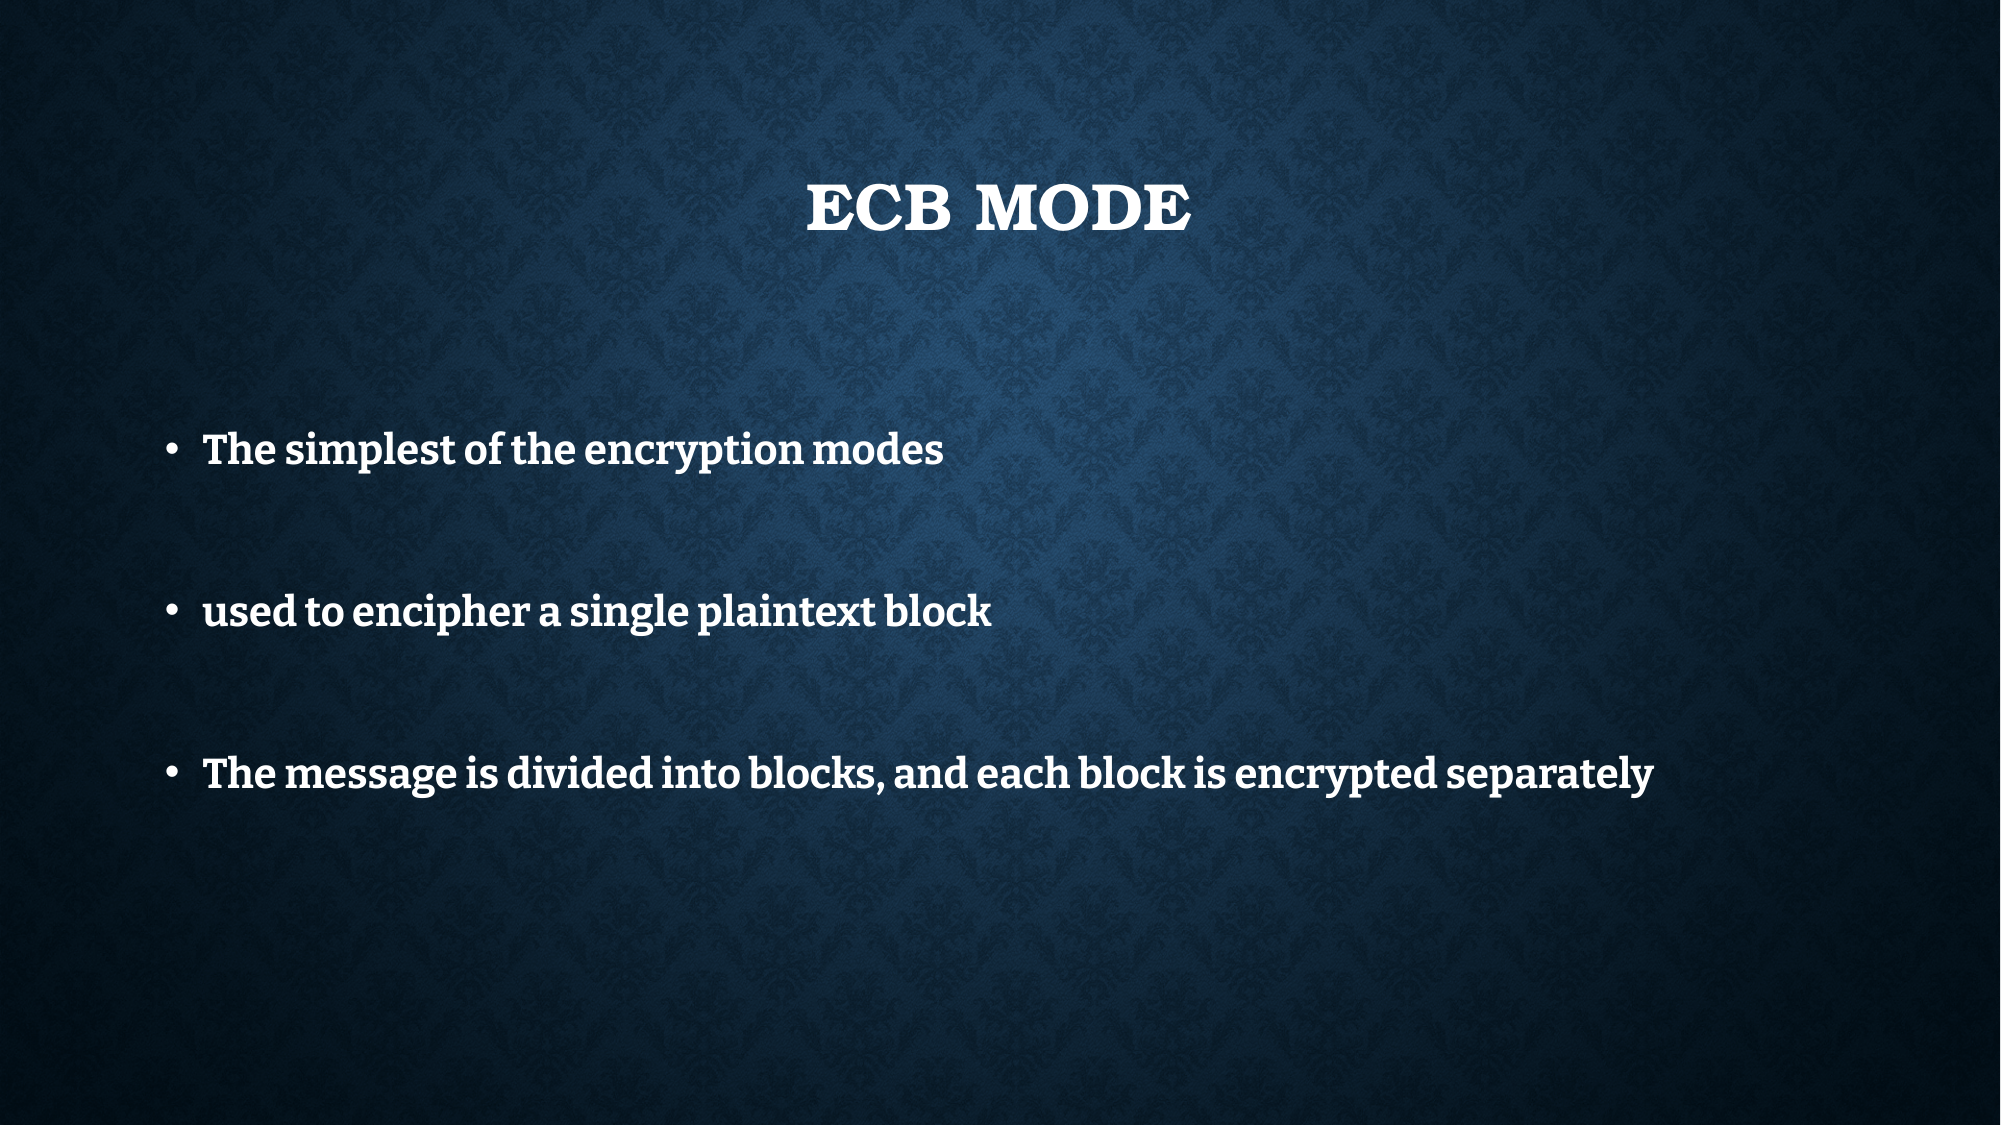

# ecb mode
The simplest of the encryption modes

used to encipher a single plaintext block

The message is divided into blocks, and each block is encrypted separately